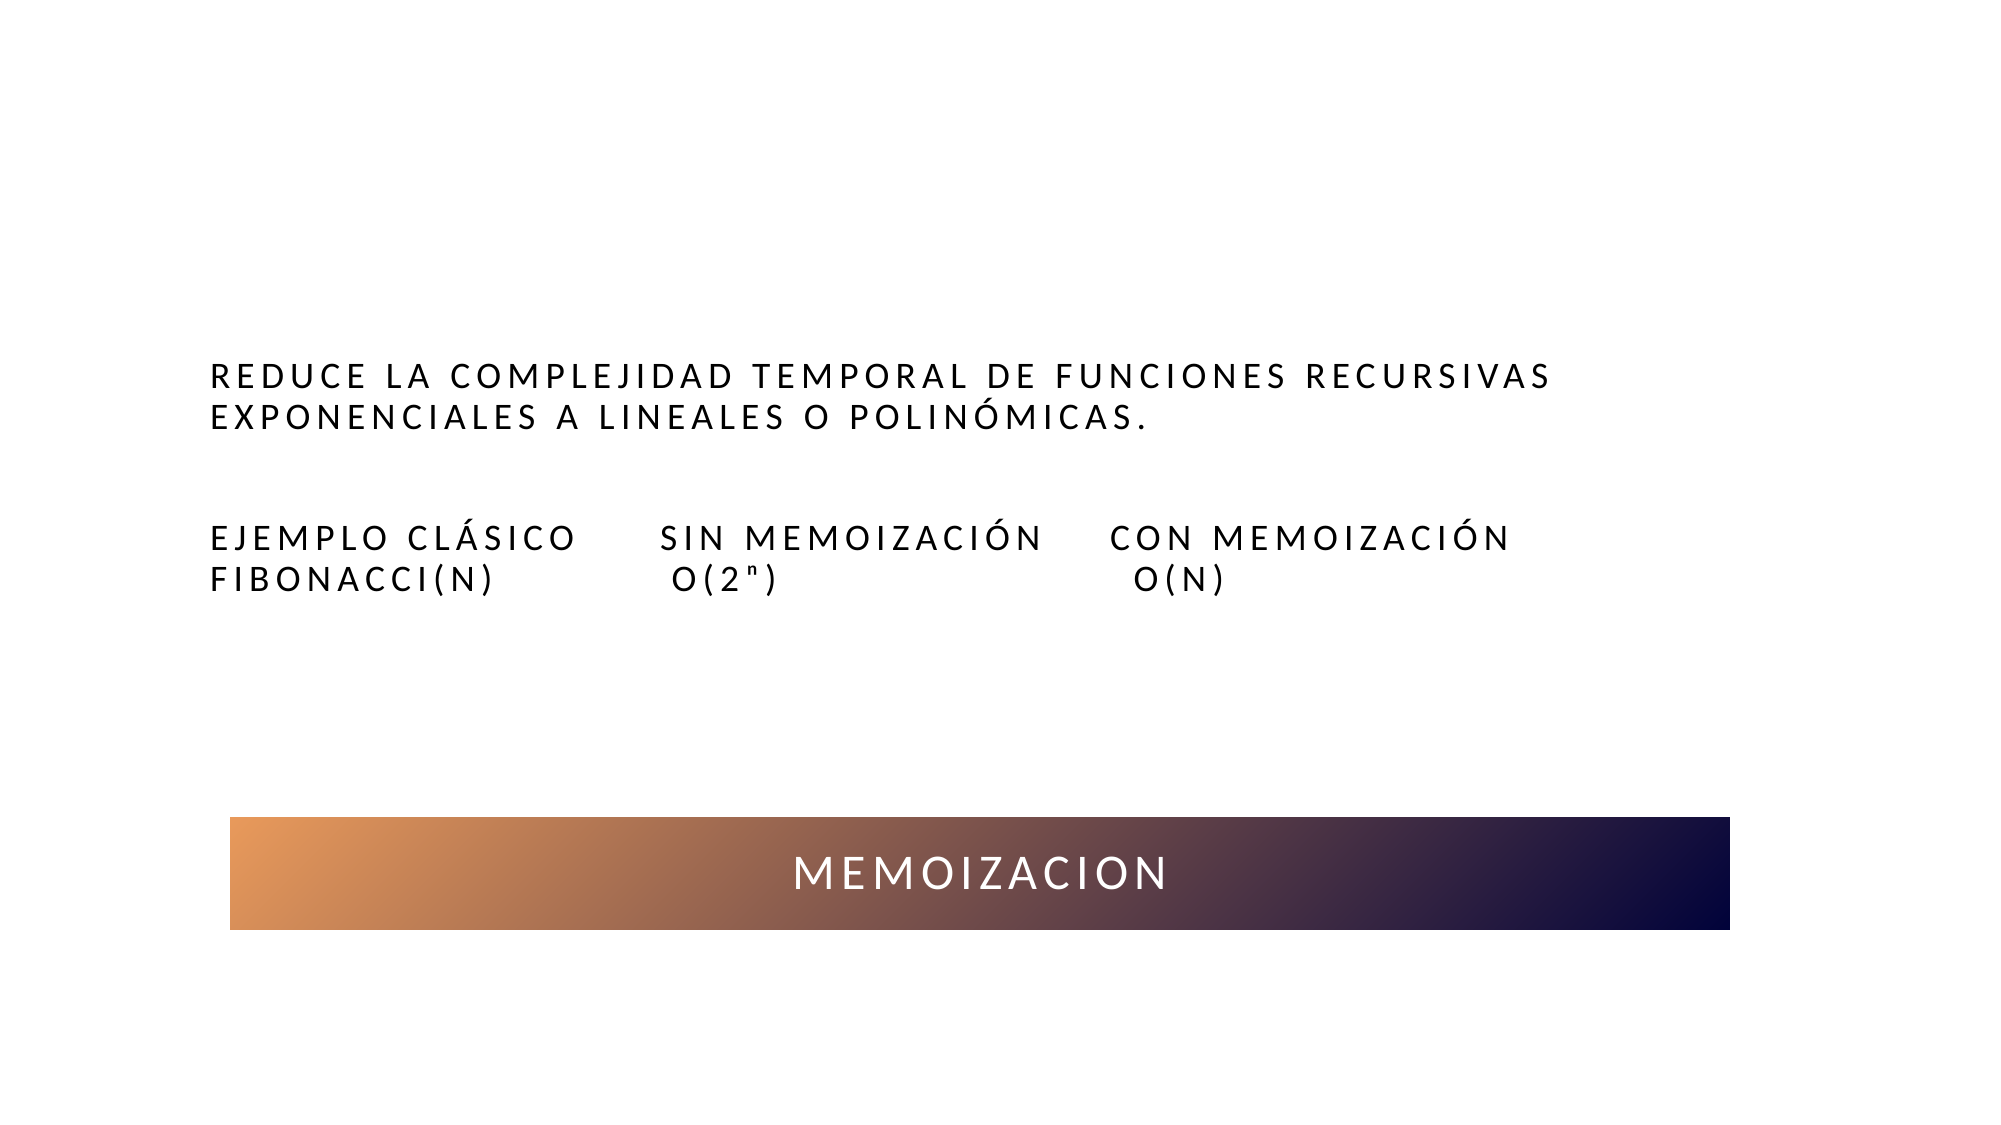

# Reduce la complejidad temporal de funciones recursivas exponenciales a lineales o polinómicas. Ejemplo clásico	Sin memoización	Con memoización Fibonacci(n)	           O(2ⁿ)	                      O(n)
Memoizacion